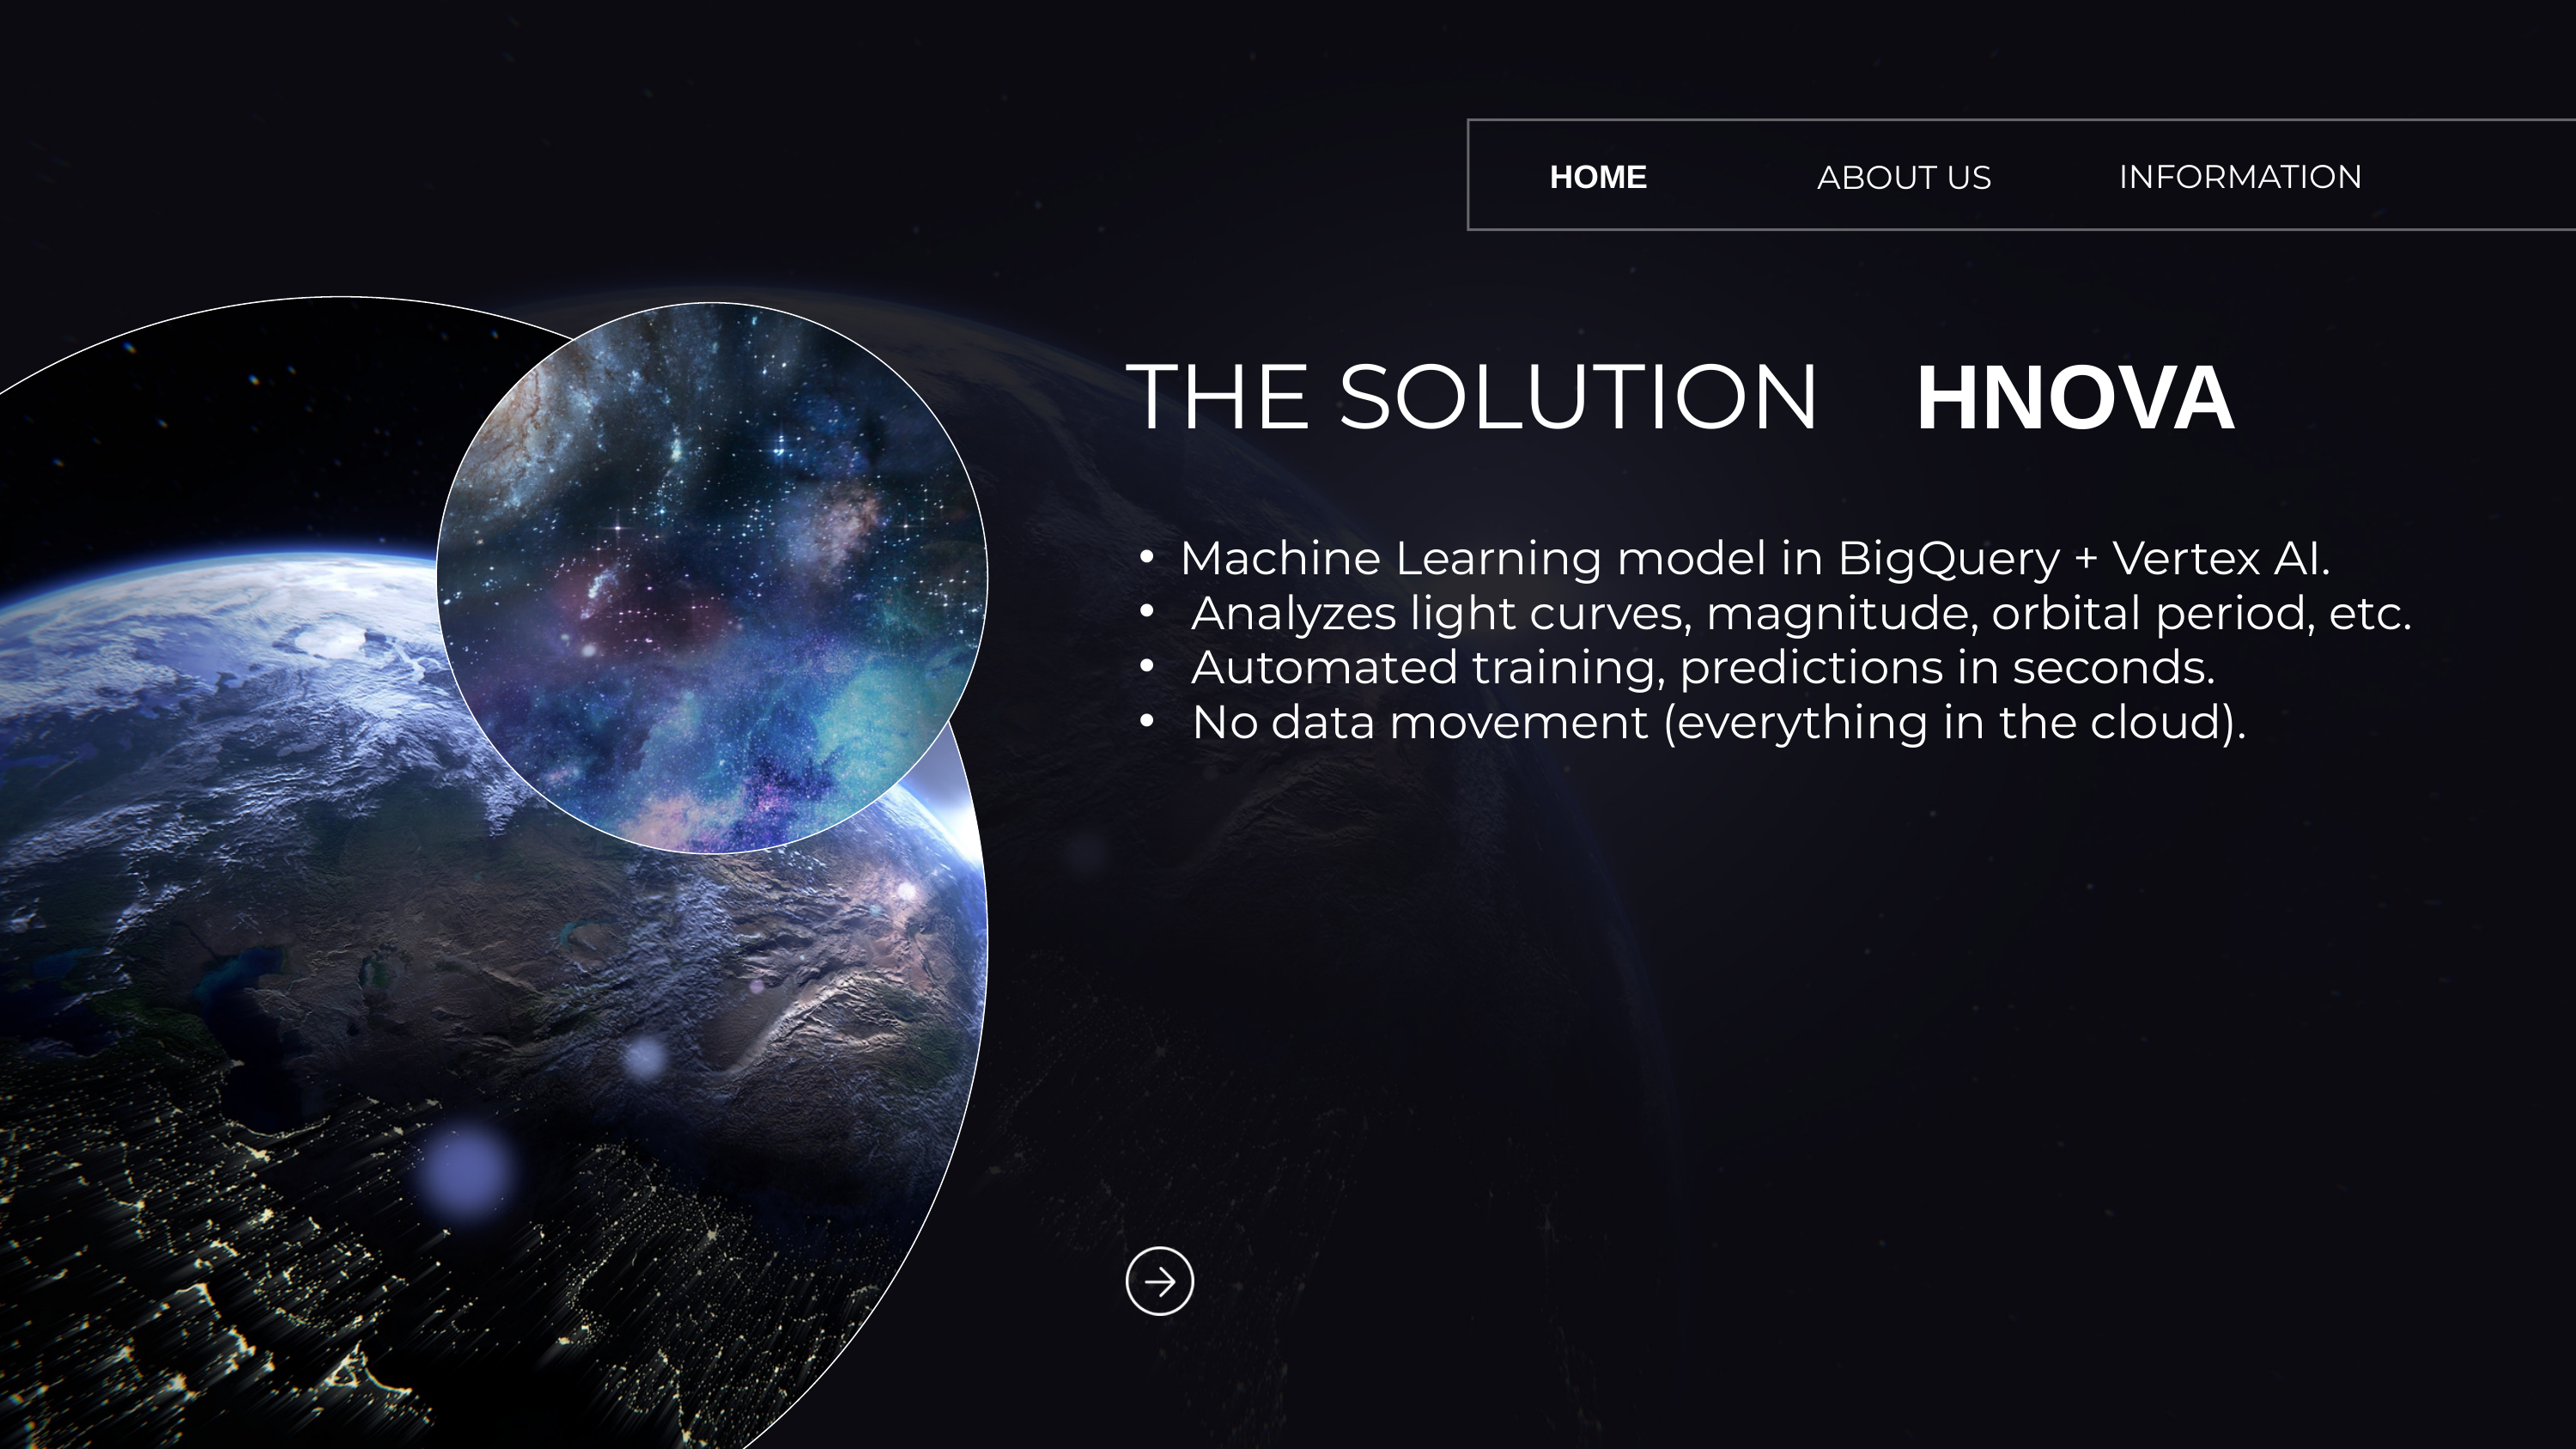

HOME
INFORMATION
ABOUT US

THE SOLUTION
HNOVA
Machine Learning model in BigQuery + Vertex AI.
 Analyzes light curves, magnitude, orbital period, etc.
 Automated training, predictions in seconds.
 No data movement (everything in the cloud).